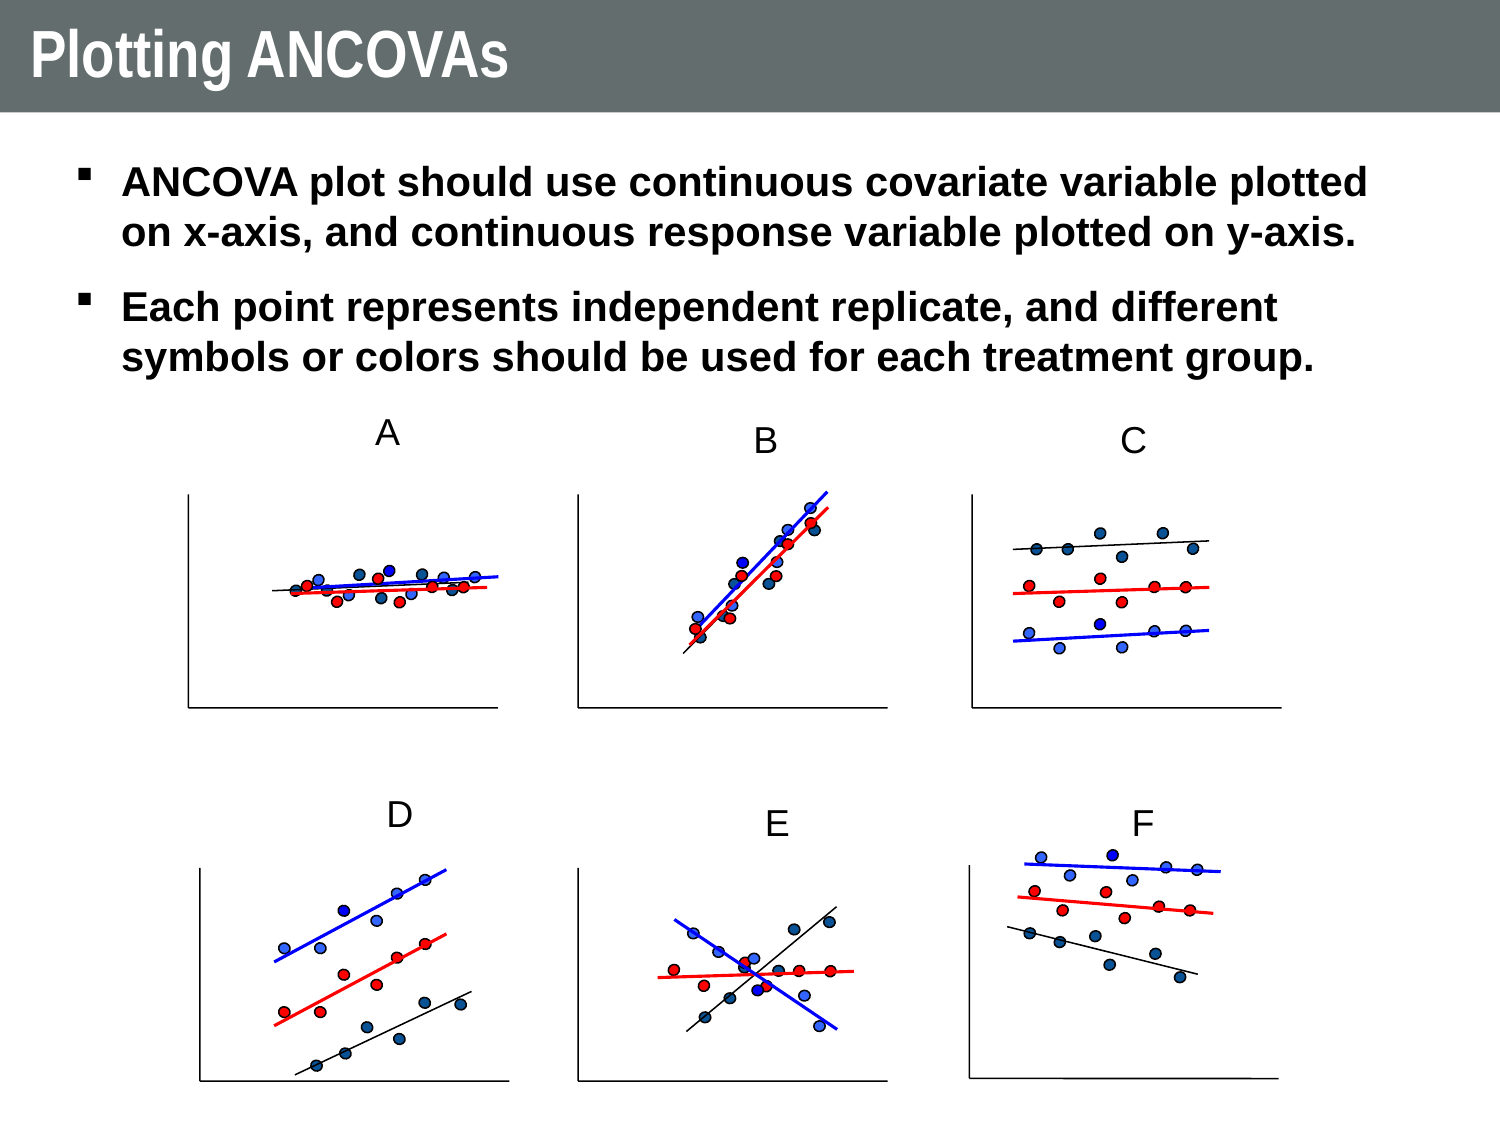

# Plotting ANCOVAs
ANCOVA plot should use continuous covariate variable plotted on x-axis, and continuous response variable plotted on y-axis.
Each point represents independent replicate, and different symbols or colors should be used for each treatment group.
A
B
C

D
E
F